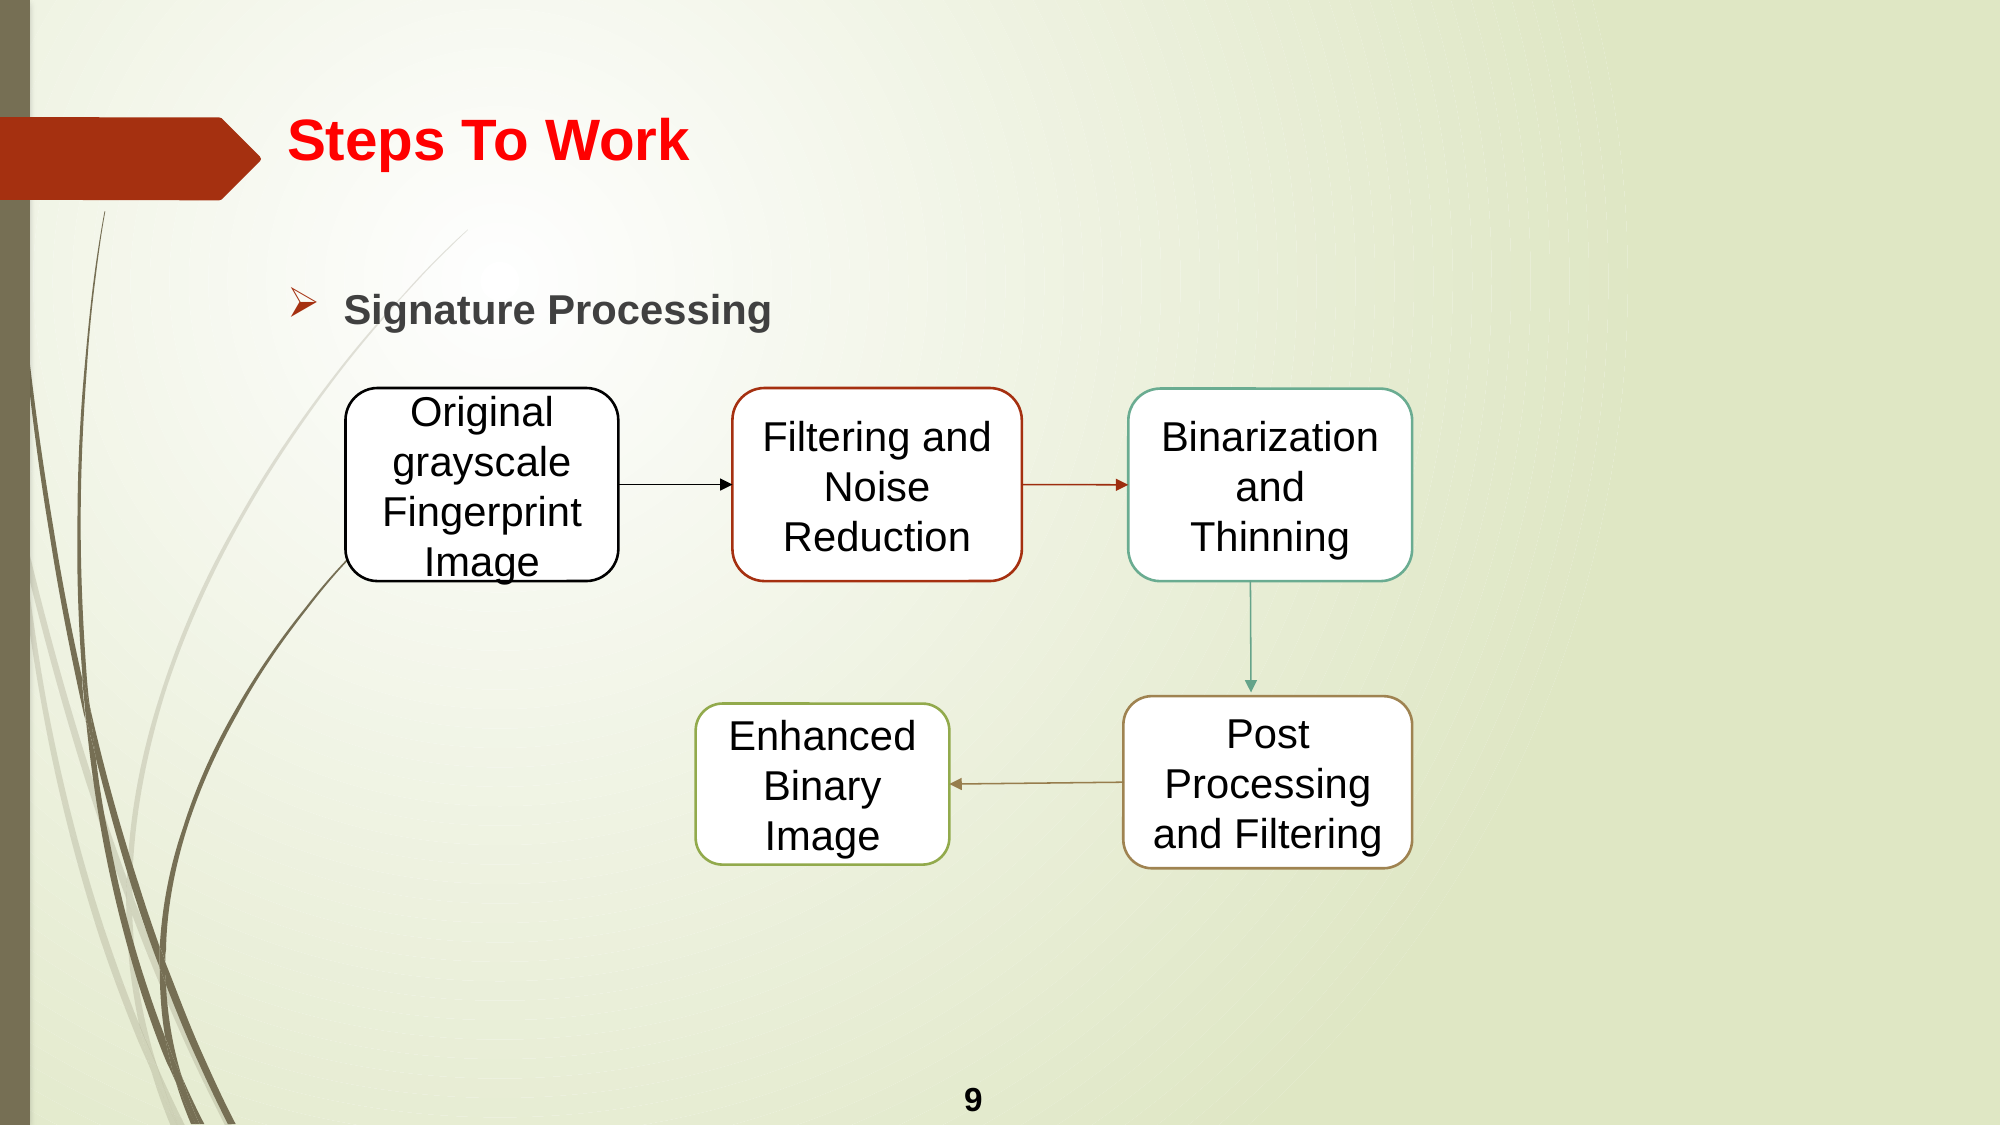

# Steps To Work

Signature Processing
Original grayscale Fingerprint Image
Filtering and Noise Reduction
Binarization and Thinning
Post Processing and Filtering
Enhanced Binary Image
9